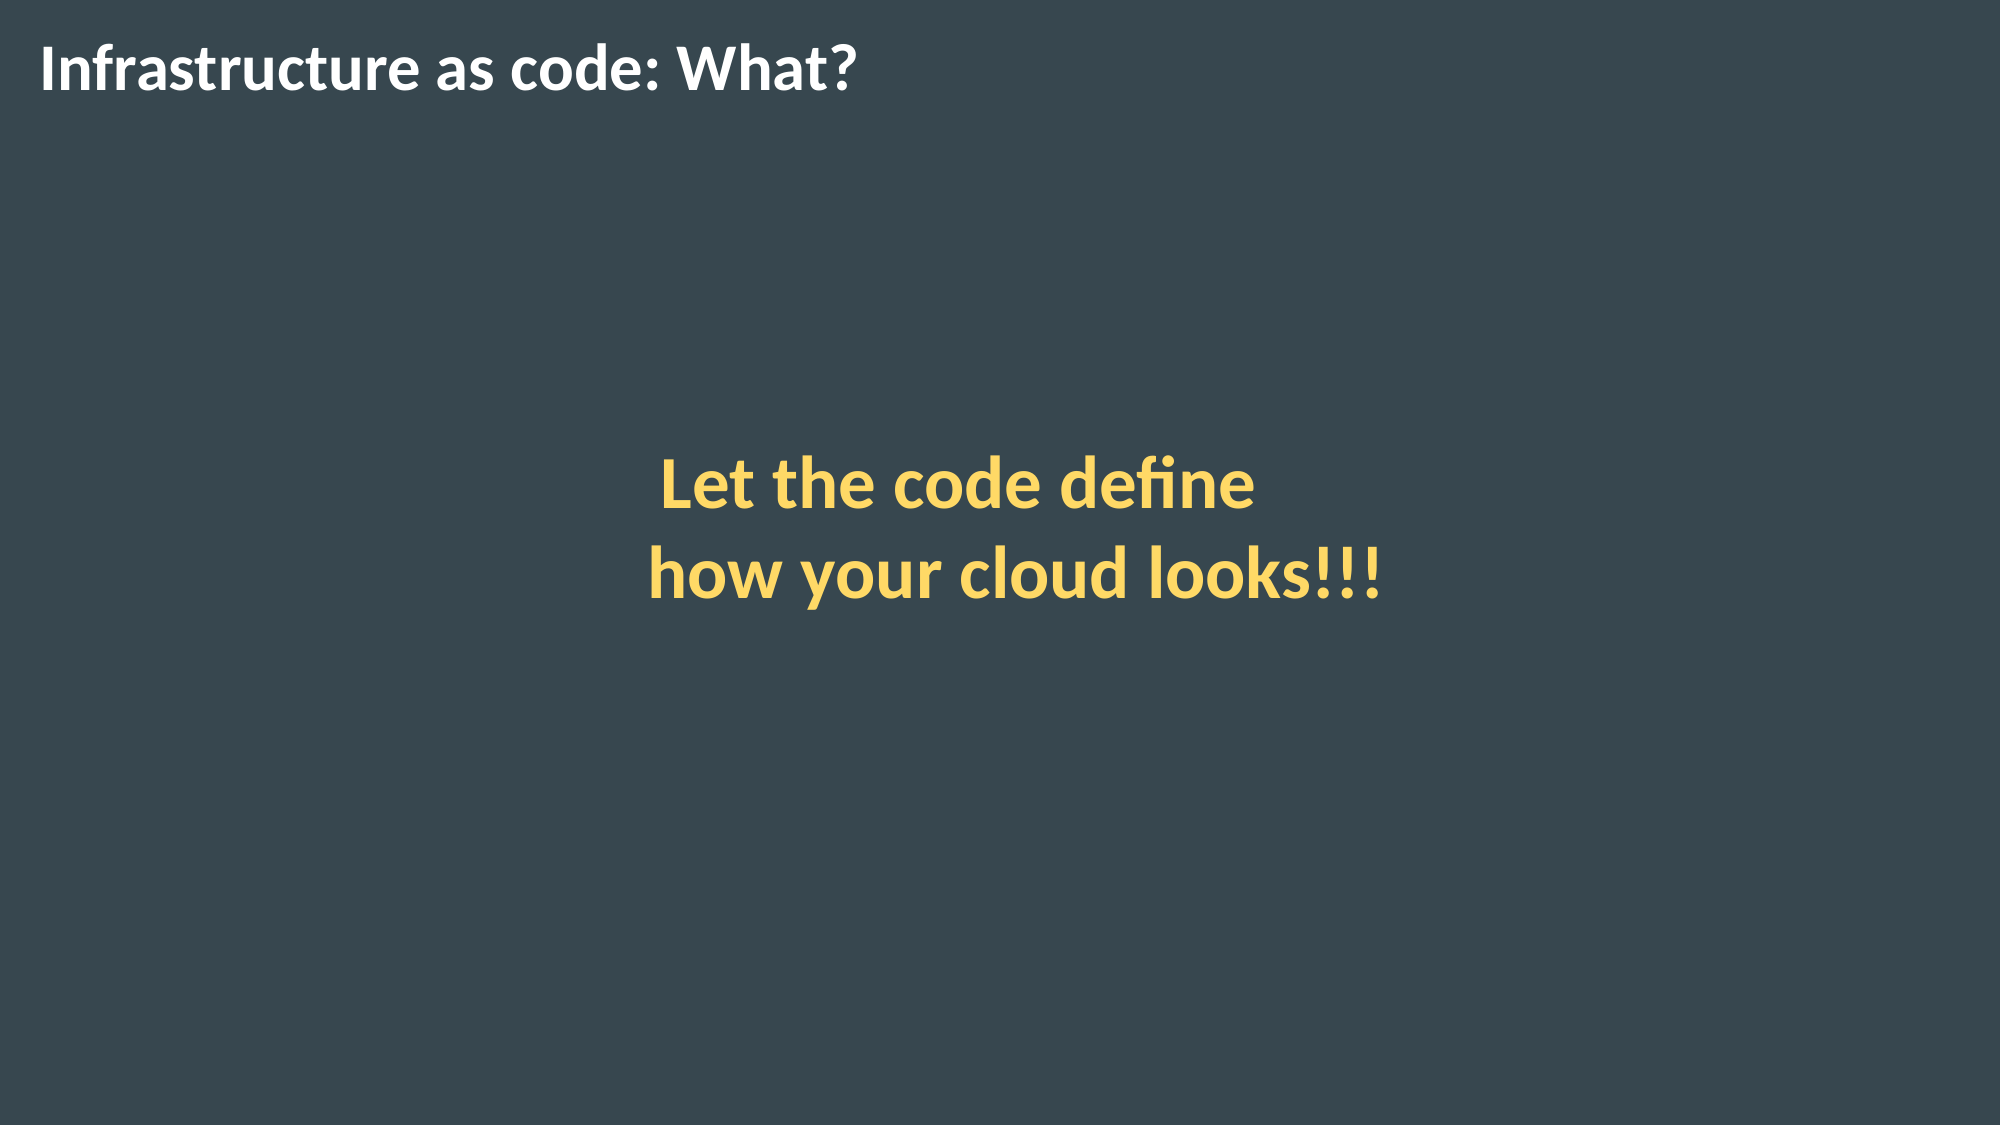

Infrastructure as code: What?
   Let the code define
	how your cloud looks!!!